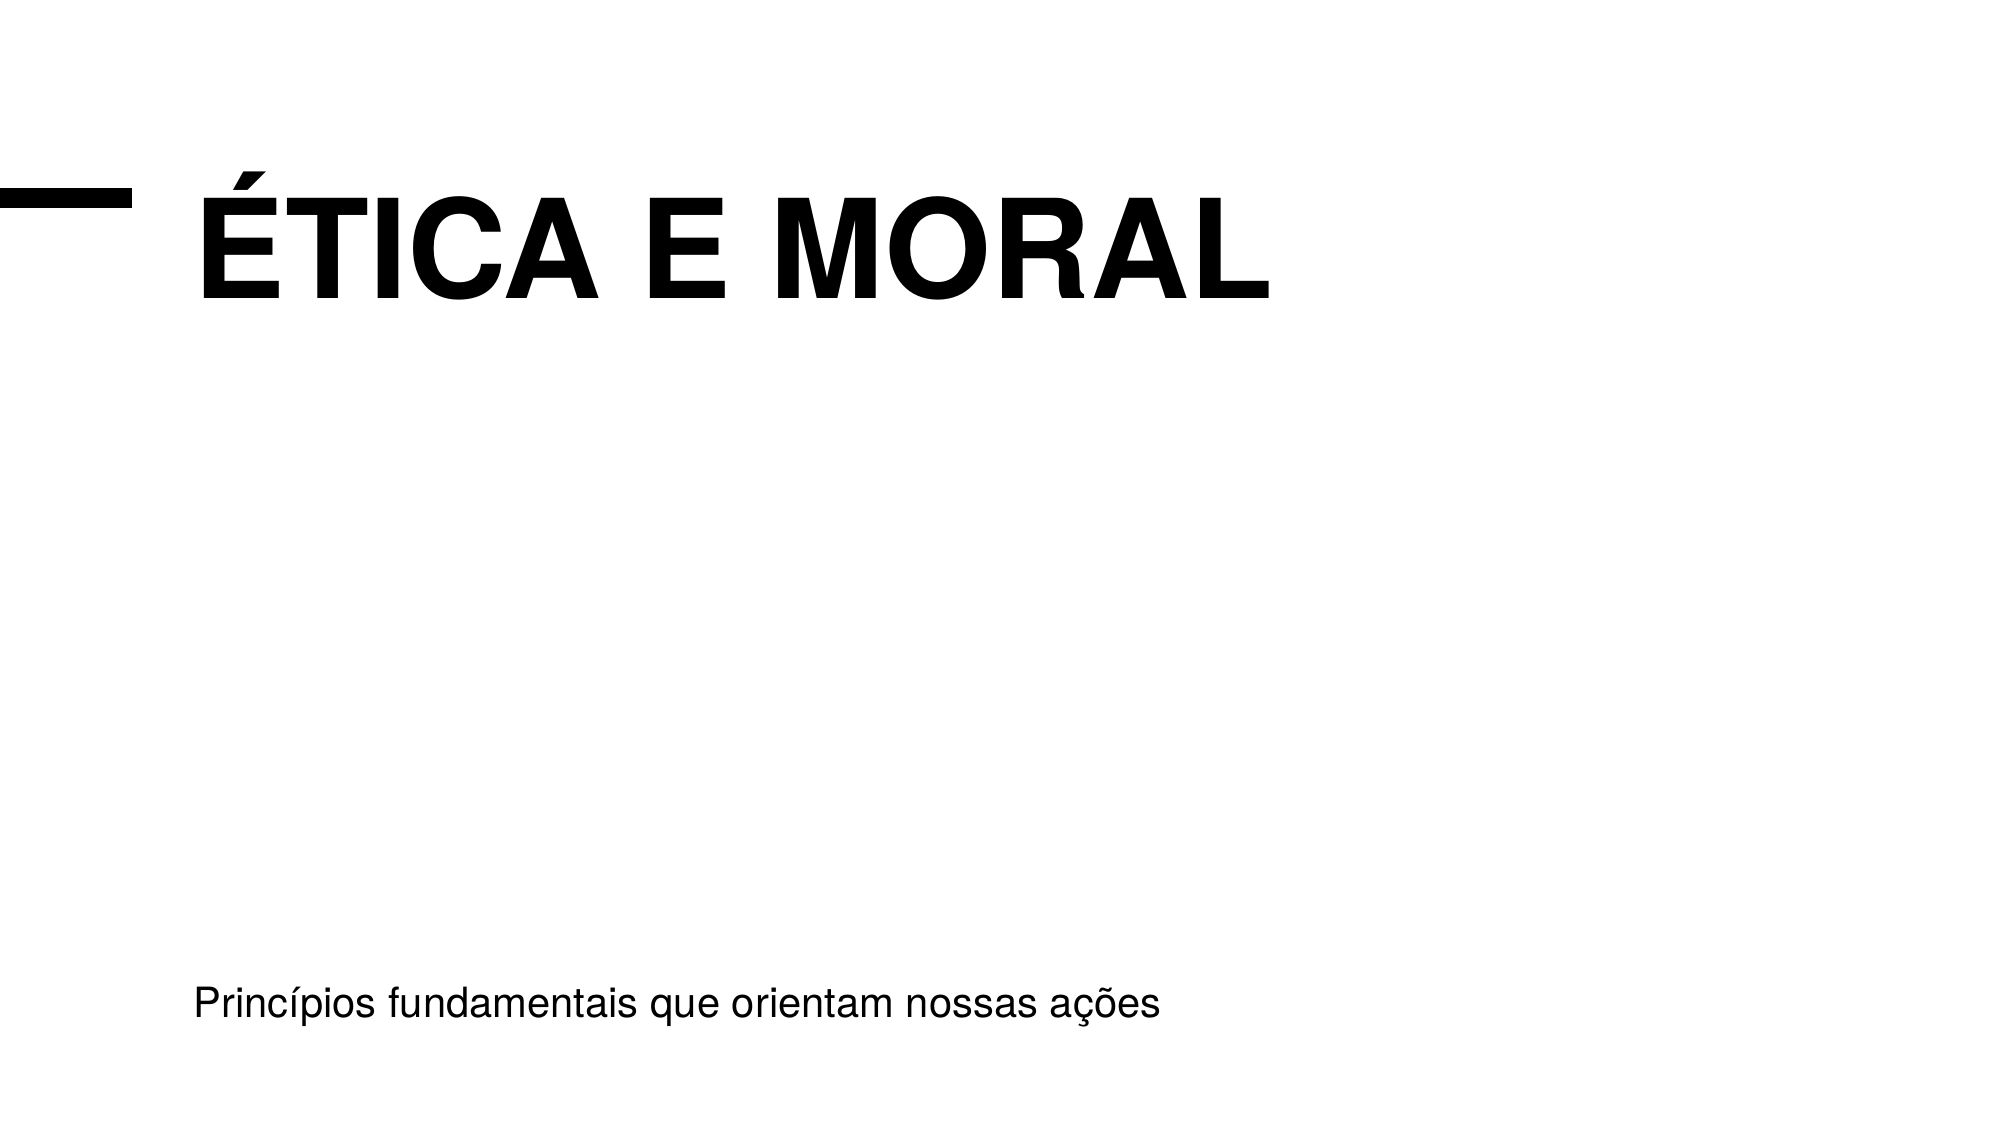

# Ética e Moral
Princípios fundamentais que orientam nossas ações